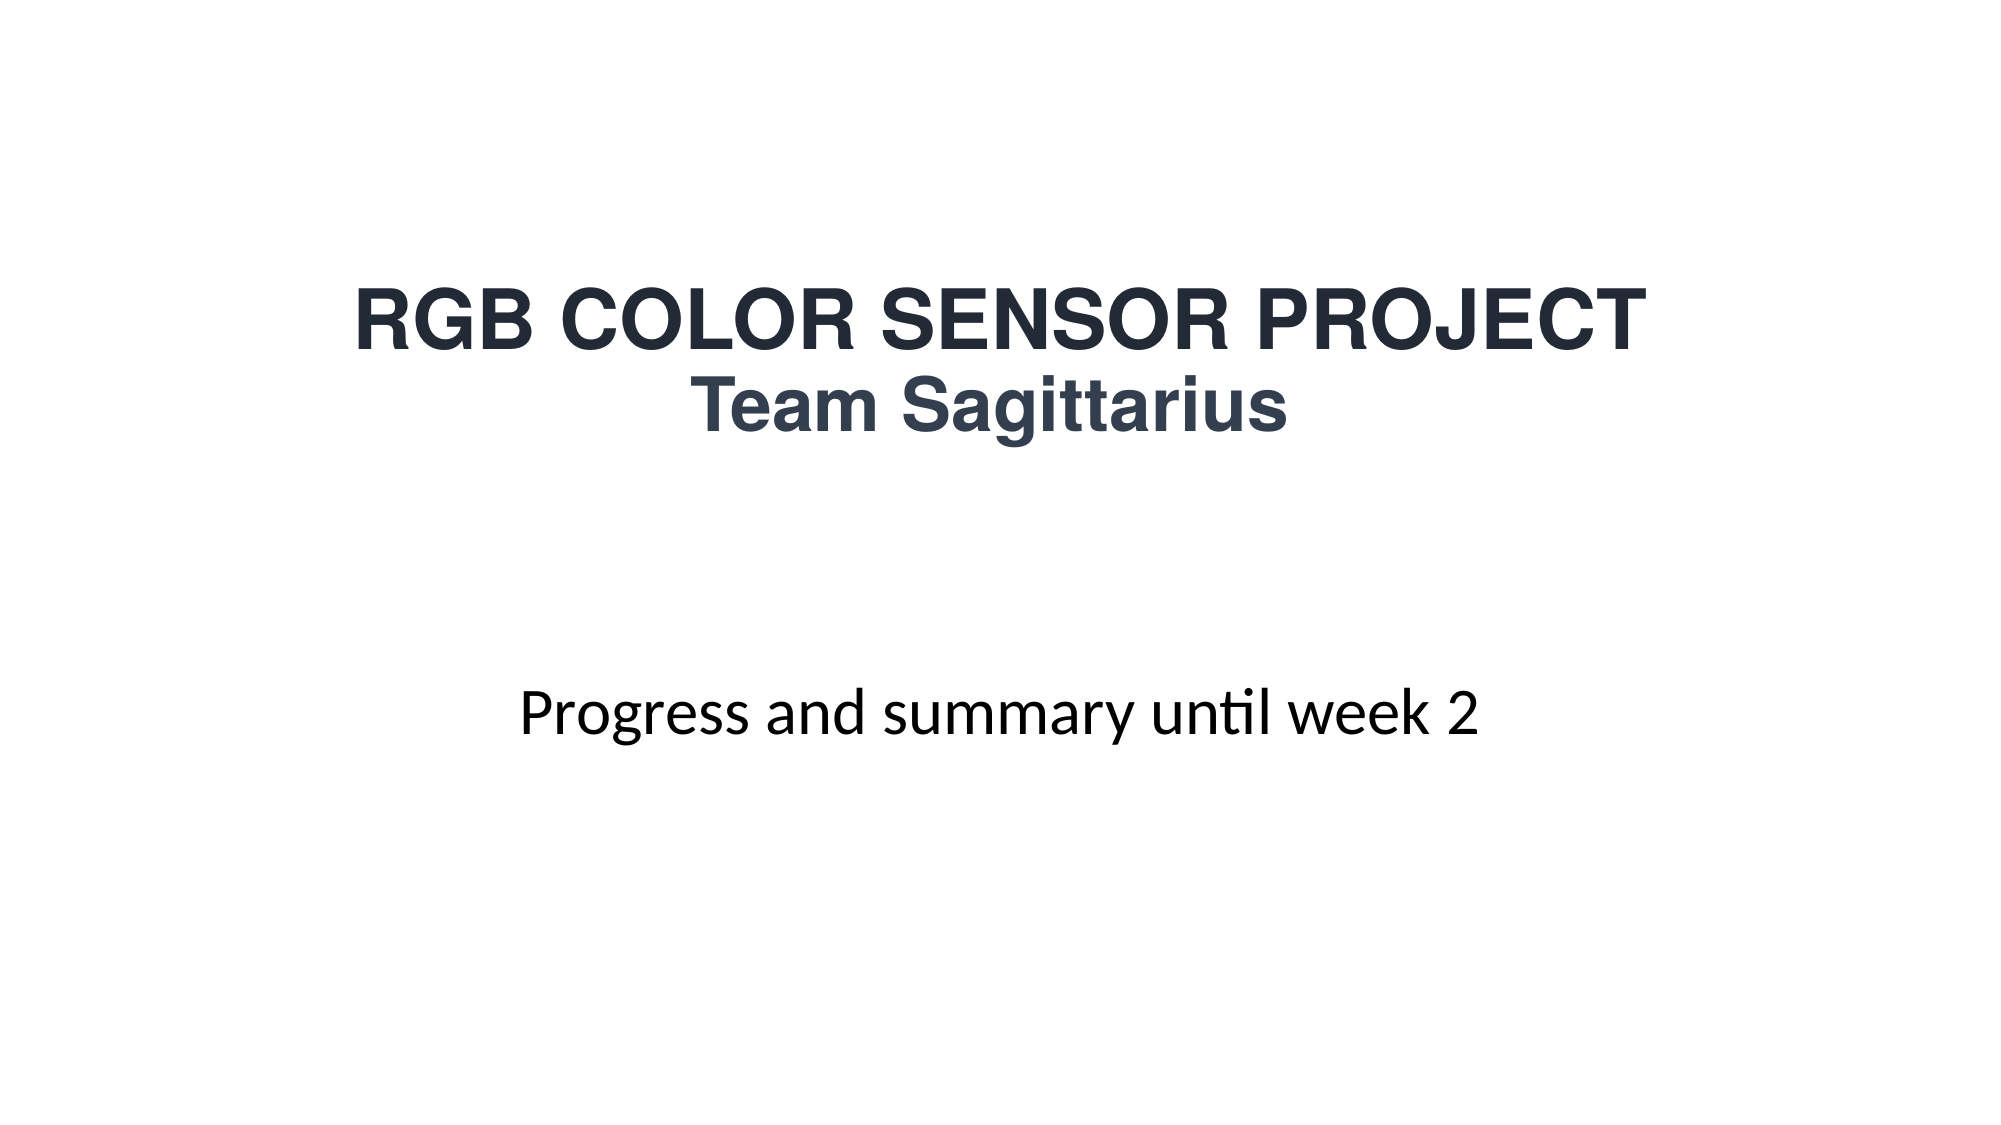

# RGB COLOR SENSOR PROJECT Team Sagittarius
Progress and summary until week 2